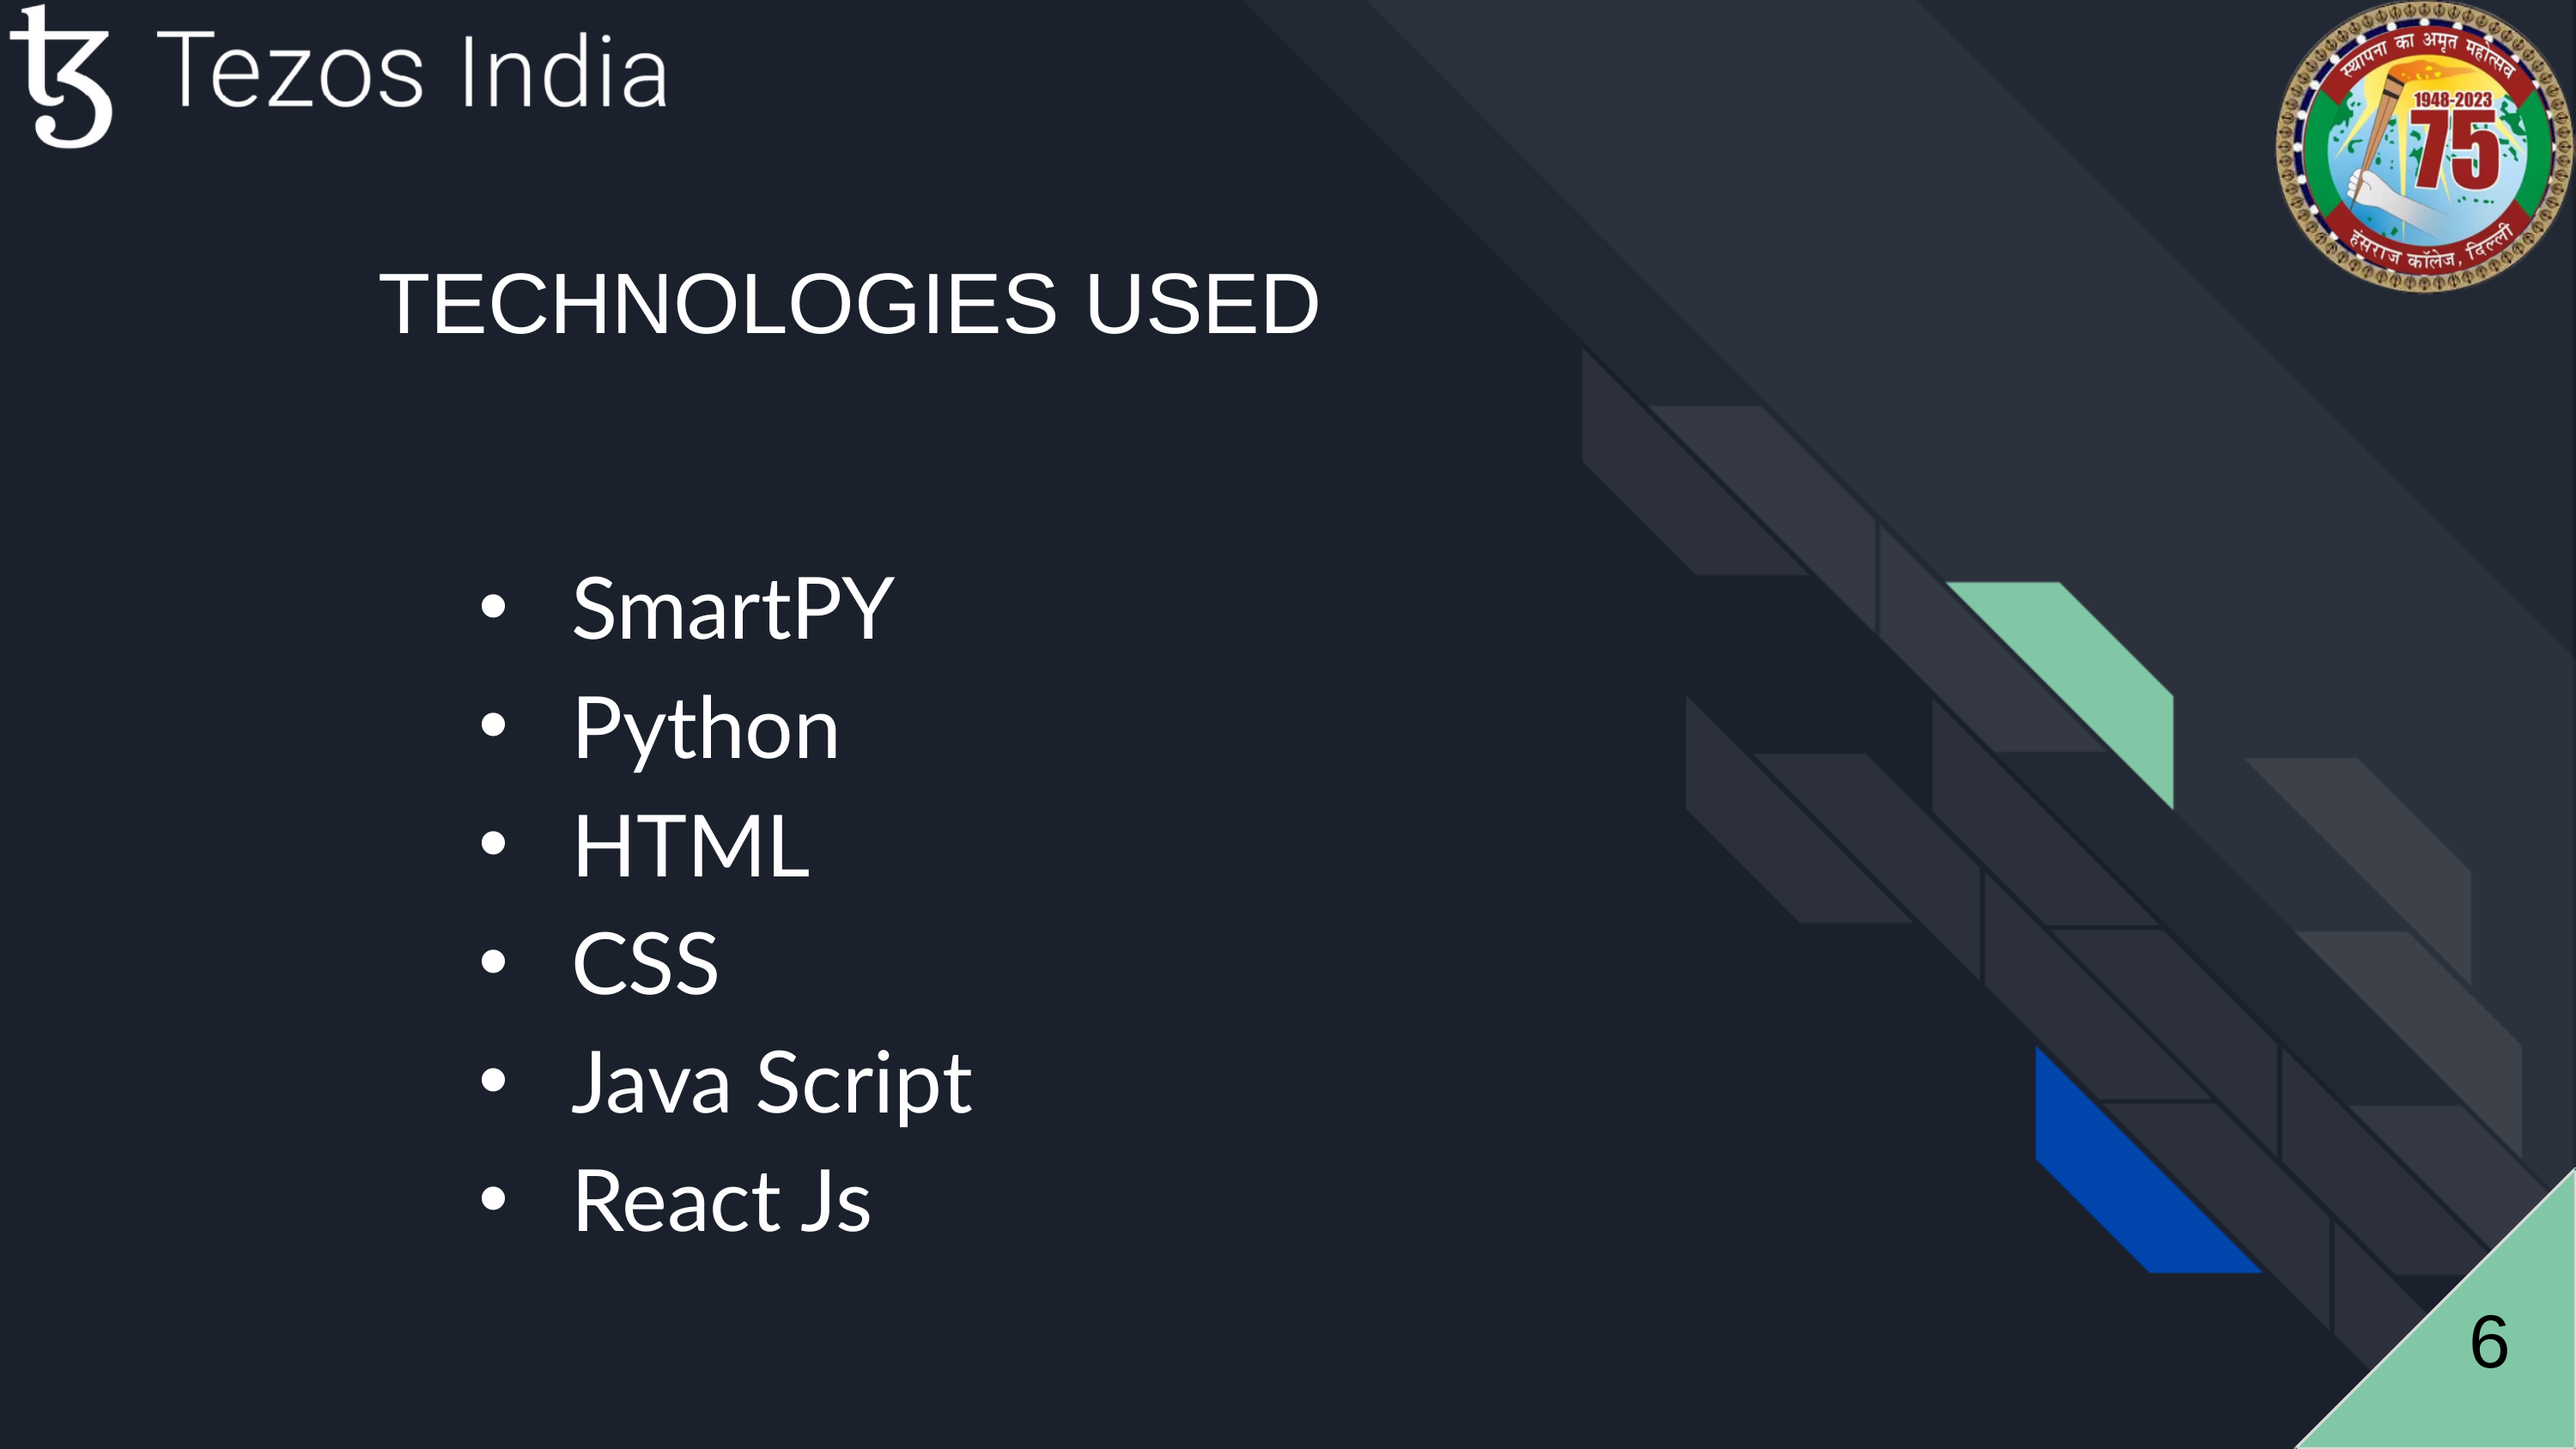

TECHNOLOGIES USED
SmartPY
Python
HTML
CSS
Java Script
React Js

6